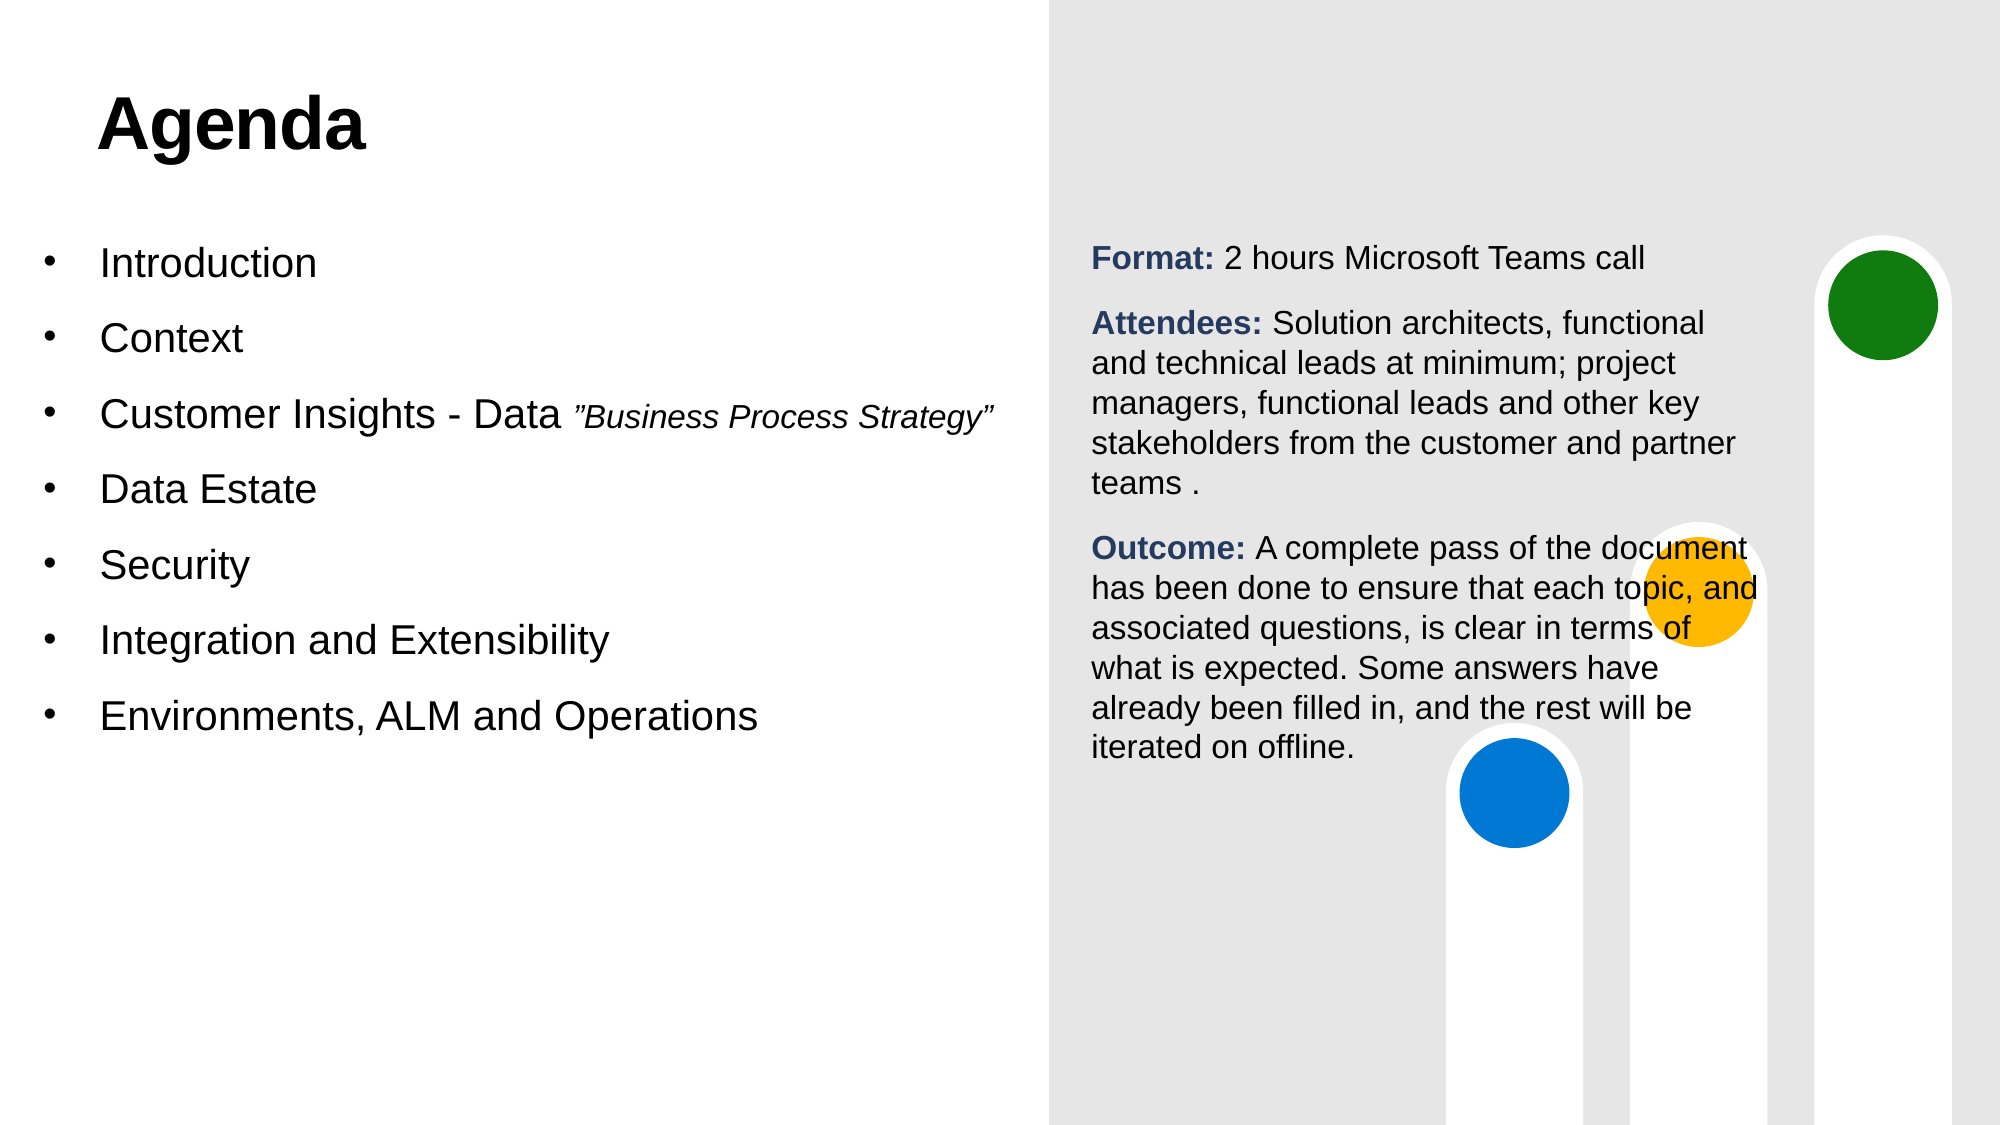

# Agenda
Format: 2 hours Microsoft Teams call
Attendees: Solution architects, functional and technical leads at minimum; project managers, functional leads and other key stakeholders from the customer and partner teams .
Outcome: A complete pass of the document has been done to ensure that each topic, and associated questions, is clear in terms of what is expected. Some answers have already been filled in, and the rest will be iterated on offline.
Introduction
Context
Customer Insights - Data ”Business Process Strategy”
Data Estate
Security
Integration and Extensibility
Environments, ALM and Operations